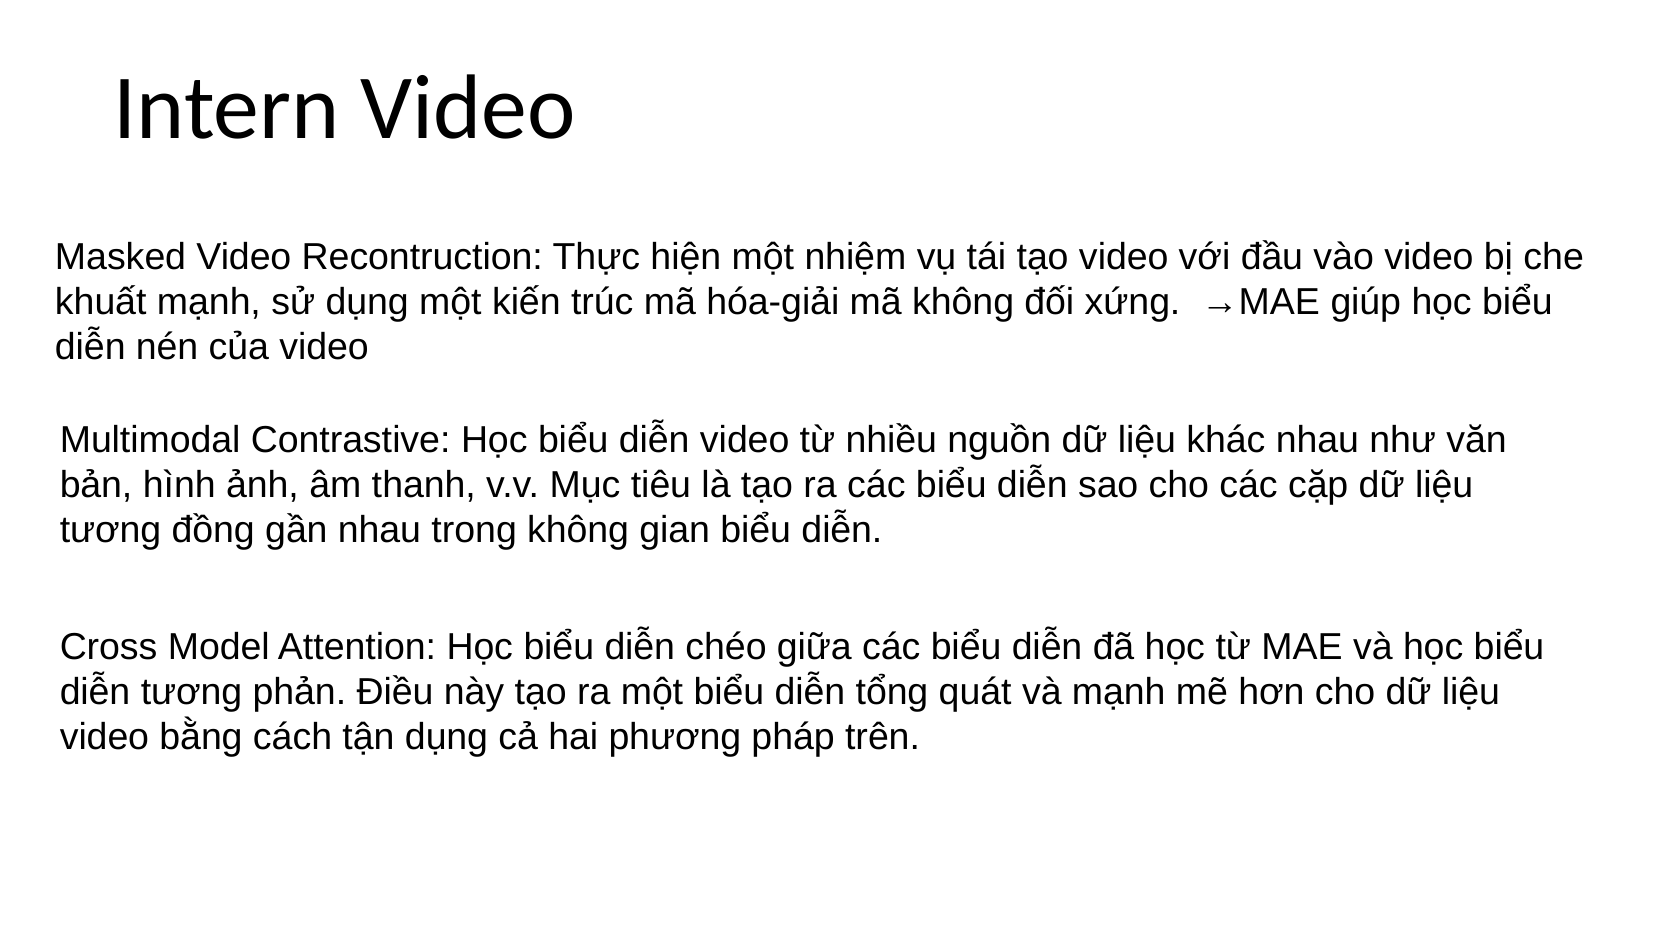

Intern Video
Masked Video Recontruction: Thực hiện một nhiệm vụ tái tạo video với đầu vào video bị che khuất mạnh, sử dụng một kiến trúc mã hóa-giải mã không đối xứng.  →MAE giúp học biểu diễn nén của video
Multimodal Contrastive: Học biểu diễn video từ nhiều nguồn dữ liệu khác nhau như văn bản, hình ảnh, âm thanh, v.v. Mục tiêu là tạo ra các biểu diễn sao cho các cặp dữ liệu tương đồng gần nhau trong không gian biểu diễn.

Cross Model Attention: Học biểu diễn chéo giữa các biểu diễn đã học từ MAE và học biểu diễn tương phản. Điều này tạo ra một biểu diễn tổng quát và mạnh mẽ hơn cho dữ liệu video bằng cách tận dụng cả hai phương pháp trên.